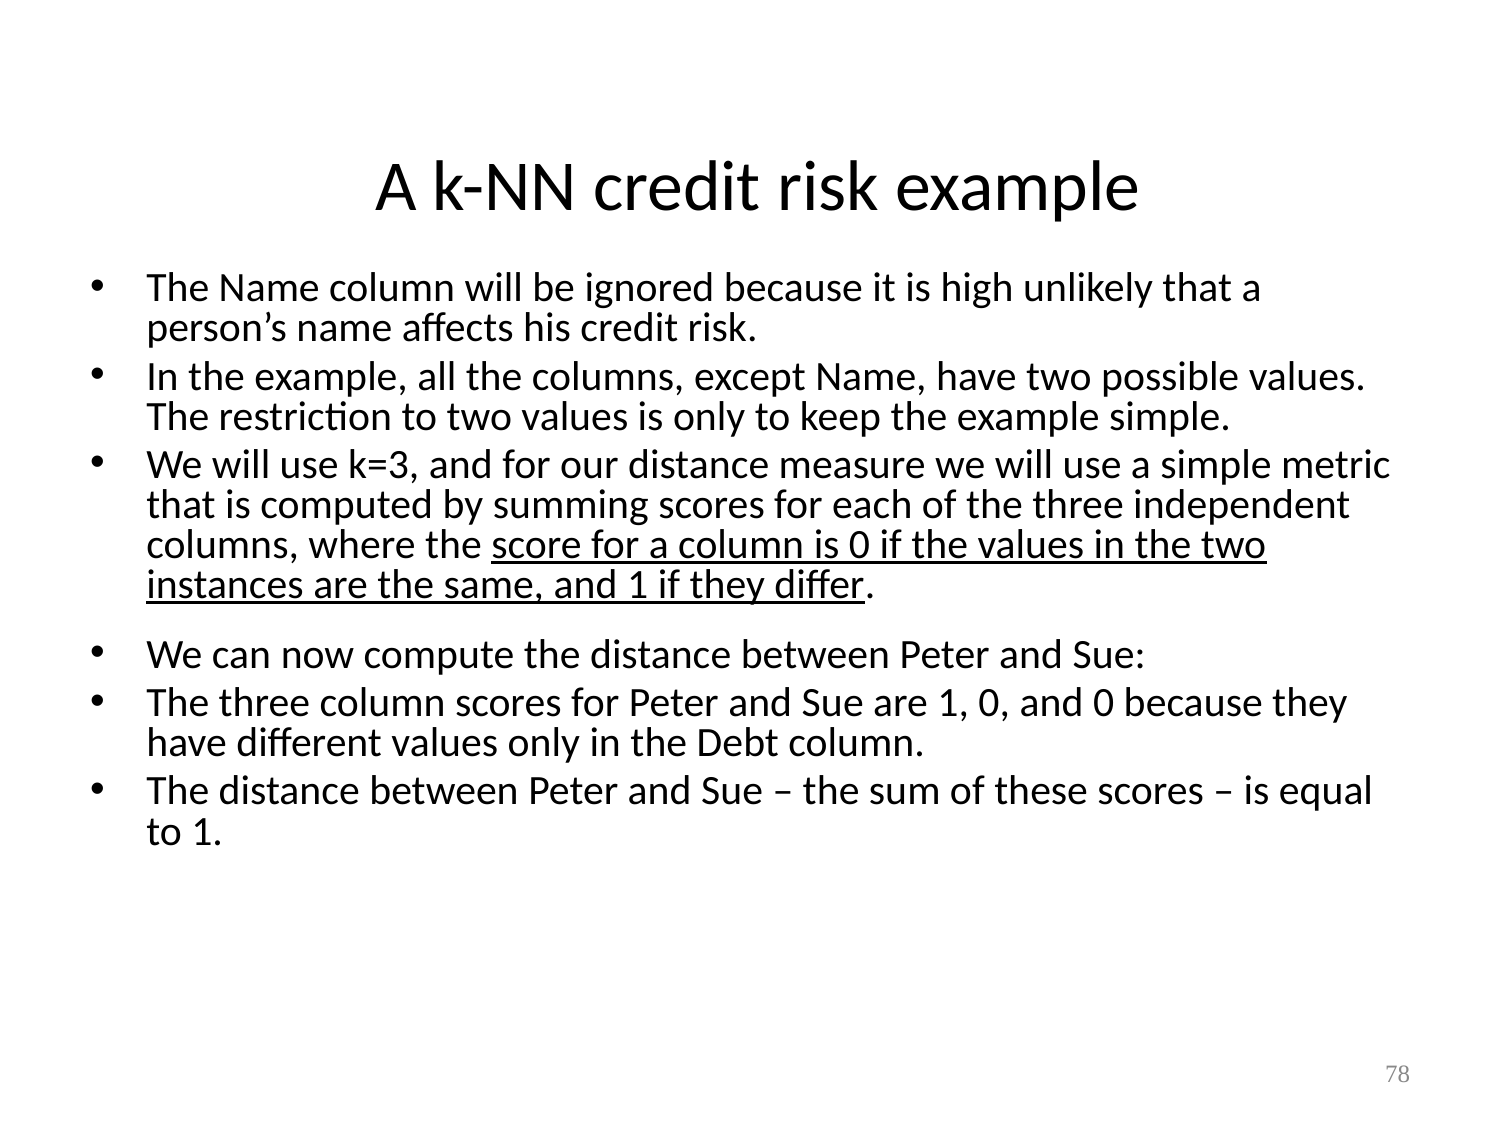

# A k-NN credit risk example
The Name column will be ignored because it is high unlikely that a person’s name affects his credit risk.
In the example, all the columns, except Name, have two possible values. The restriction to two values is only to keep the example simple.
We will use k=3, and for our distance measure we will use a simple metric that is computed by summing scores for each of the three independent columns, where the score for a column is 0 if the values in the two instances are the same, and 1 if they differ.

We can now compute the distance between Peter and Sue:
The three column scores for Peter and Sue are 1, 0, and 0 because they have different values only in the Debt column.
The distance between Peter and Sue – the sum of these scores – is equal to 1.

78